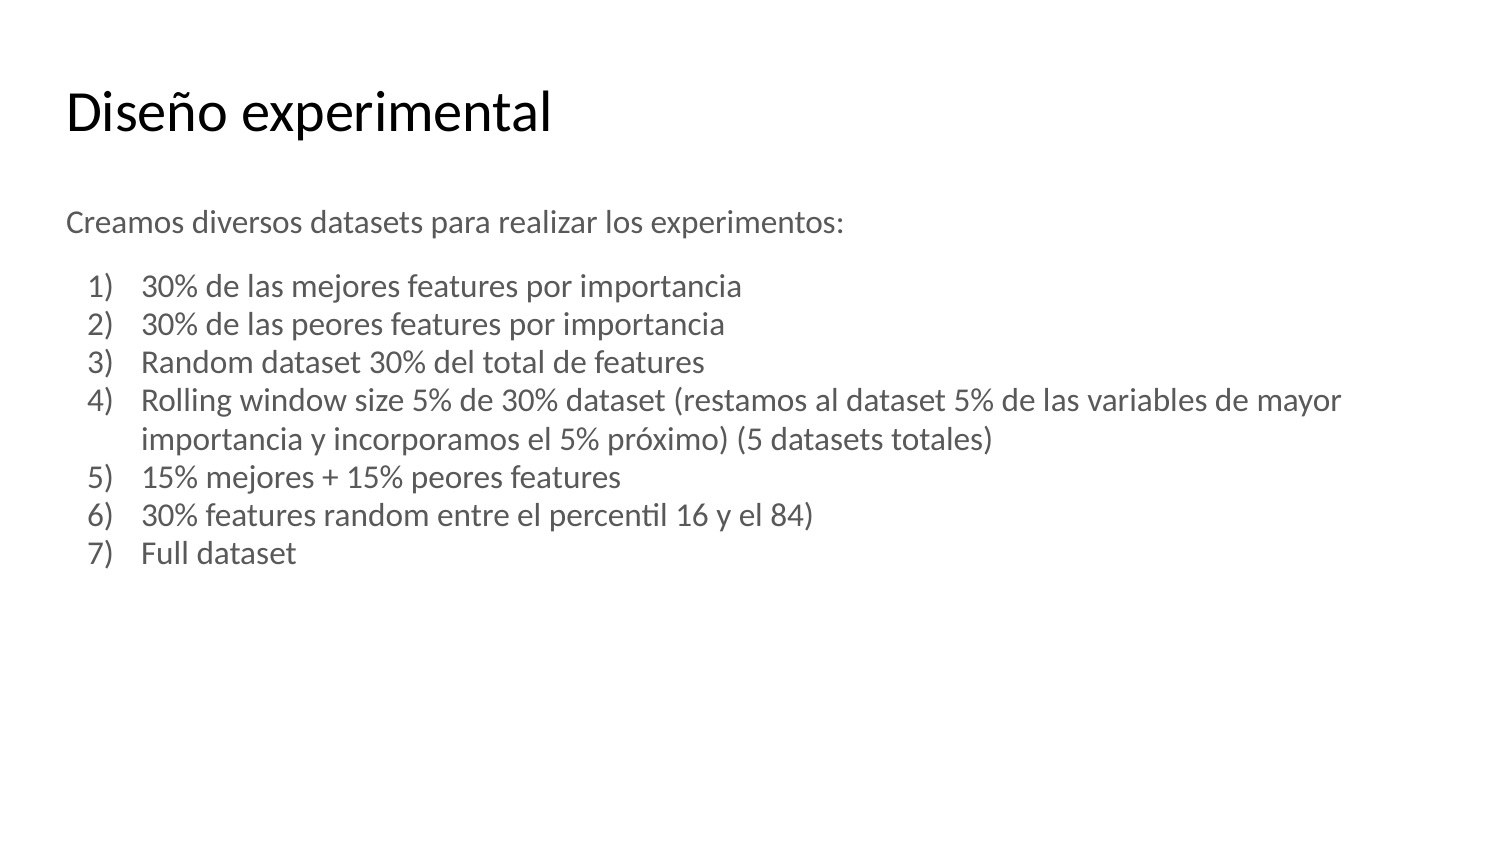

# Diseño experimental
Creamos diversos datasets para realizar los experimentos:
30% de las mejores features por importancia
30% de las peores features por importancia
Random dataset 30% del total de features
Rolling window size 5% de 30% dataset (restamos al dataset 5% de las variables de mayor importancia y incorporamos el 5% próximo) (5 datasets totales)
15% mejores + 15% peores features
30% features random entre el percentil 16 y el 84)
Full dataset